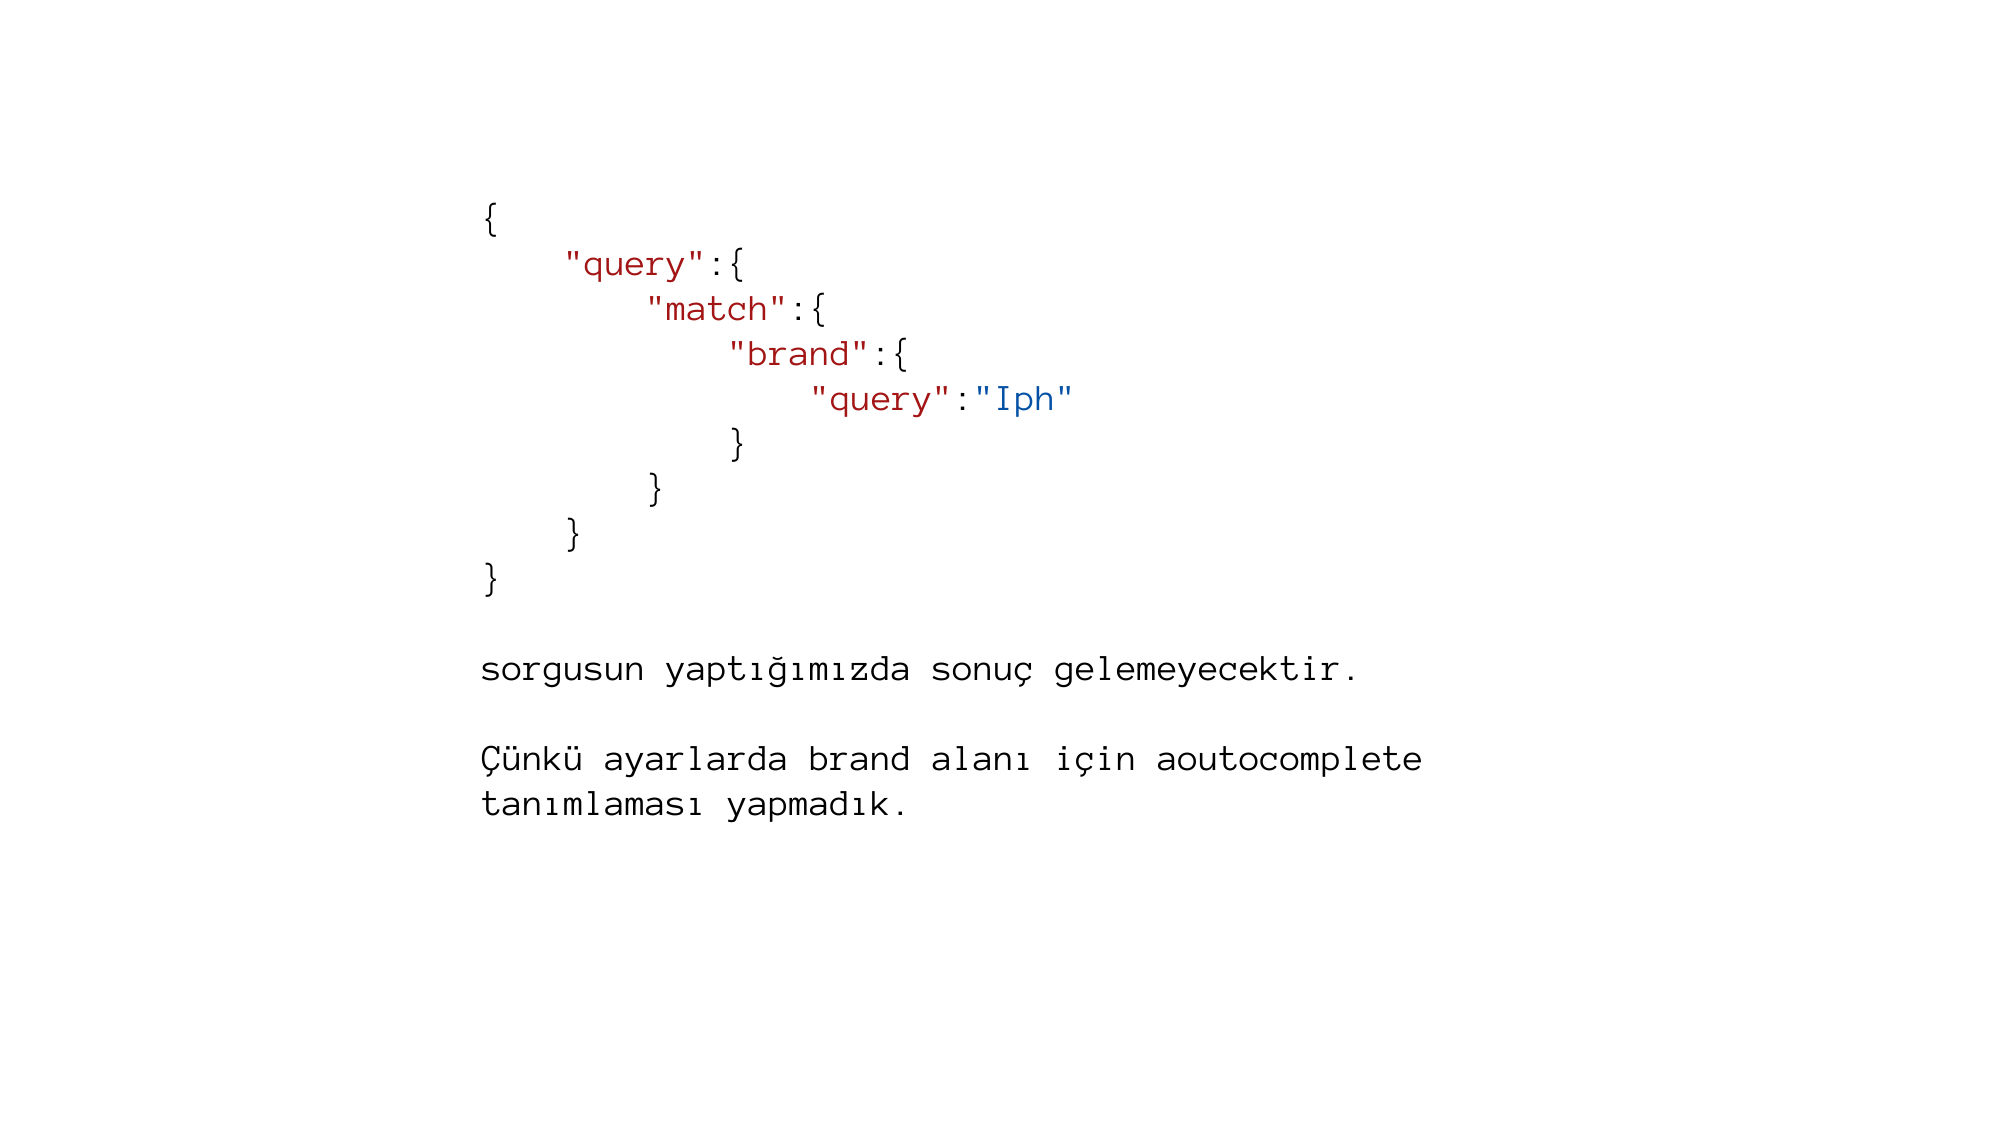

{
    "query":{
        "match":{
            "brand":{
                "query":"Iph"
            }
        }
    }
}

sorgusun yaptığımızda sonuç gelemeyecektir.

Çünkü ayarlarda brand alanı için aoutocomplete tanımlaması yapmadık.